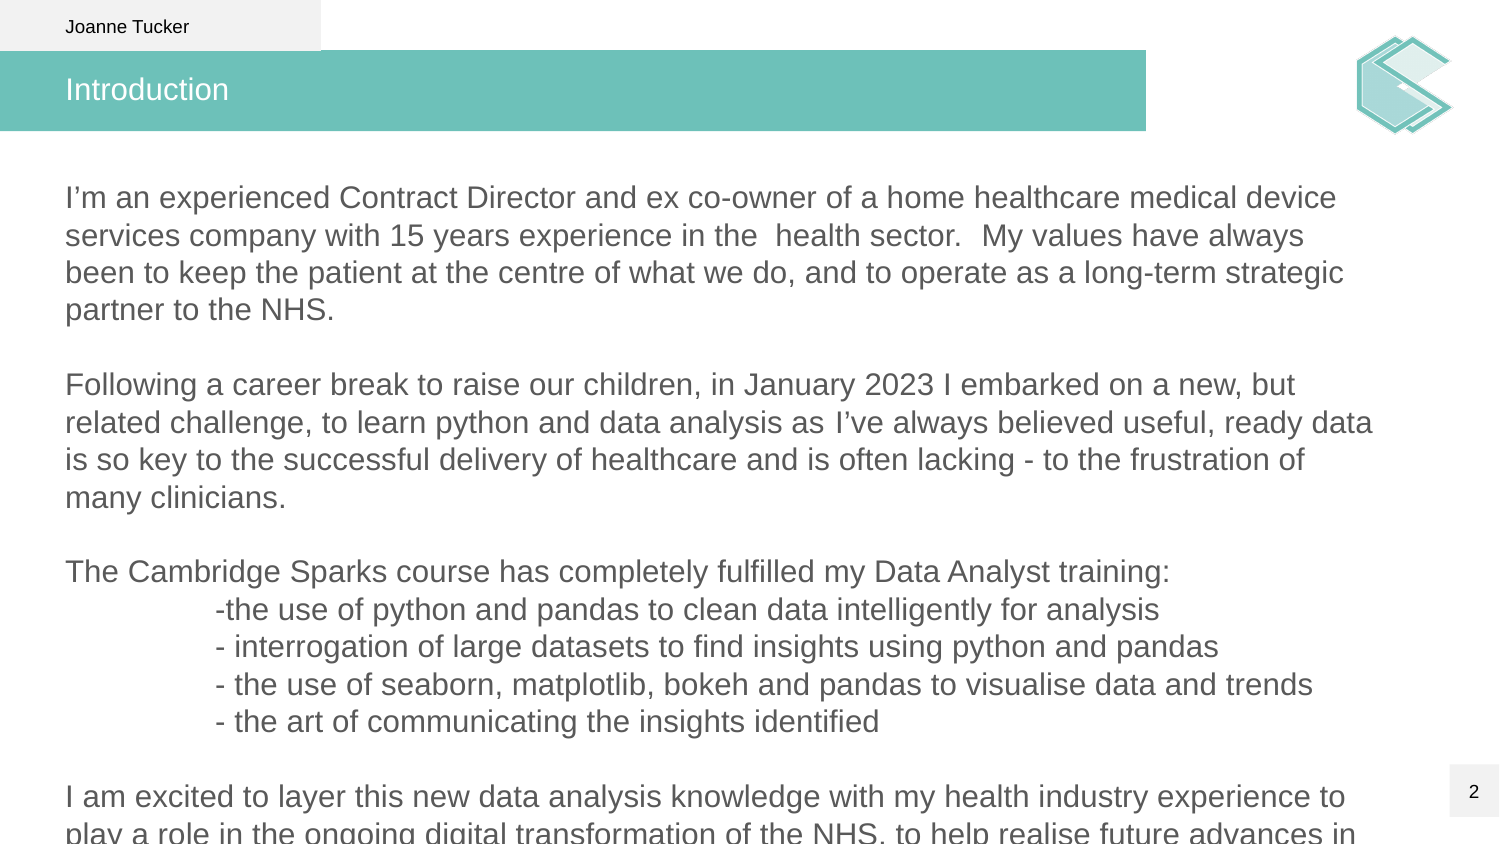

Joanne Tucker

# Introduction
I’m an experienced Contract Director and ex co-owner of a home healthcare medical device services company with 15 years experience in the  health sector.  My values have always been to keep the patient at the centre of what we do, and to operate as a long-term strategic partner to the NHS.

Following a career break to raise our children, in January 2023 I embarked on a new, but related challenge, to learn python and data analysis as I’ve always believed useful, ready data is so key to the successful delivery of healthcare and is often lacking - to the frustration of many clinicians.

The Cambridge Sparks course has completely fulfilled my Data Analyst training:
	-the use of python and pandas to clean data intelligently for analysis
	- interrogation of large datasets to find insights using python and pandas
	- the use of seaborn, matplotlib, bokeh and pandas to visualise data and trends
	- the art of communicating the insights identified

I am excited to layer this new data analysis knowledge with my health industry experience to play a role in the ongoing digital transformation of the NHS, to help realise future advances in medicine and to improve patient outcomes through health informatics.